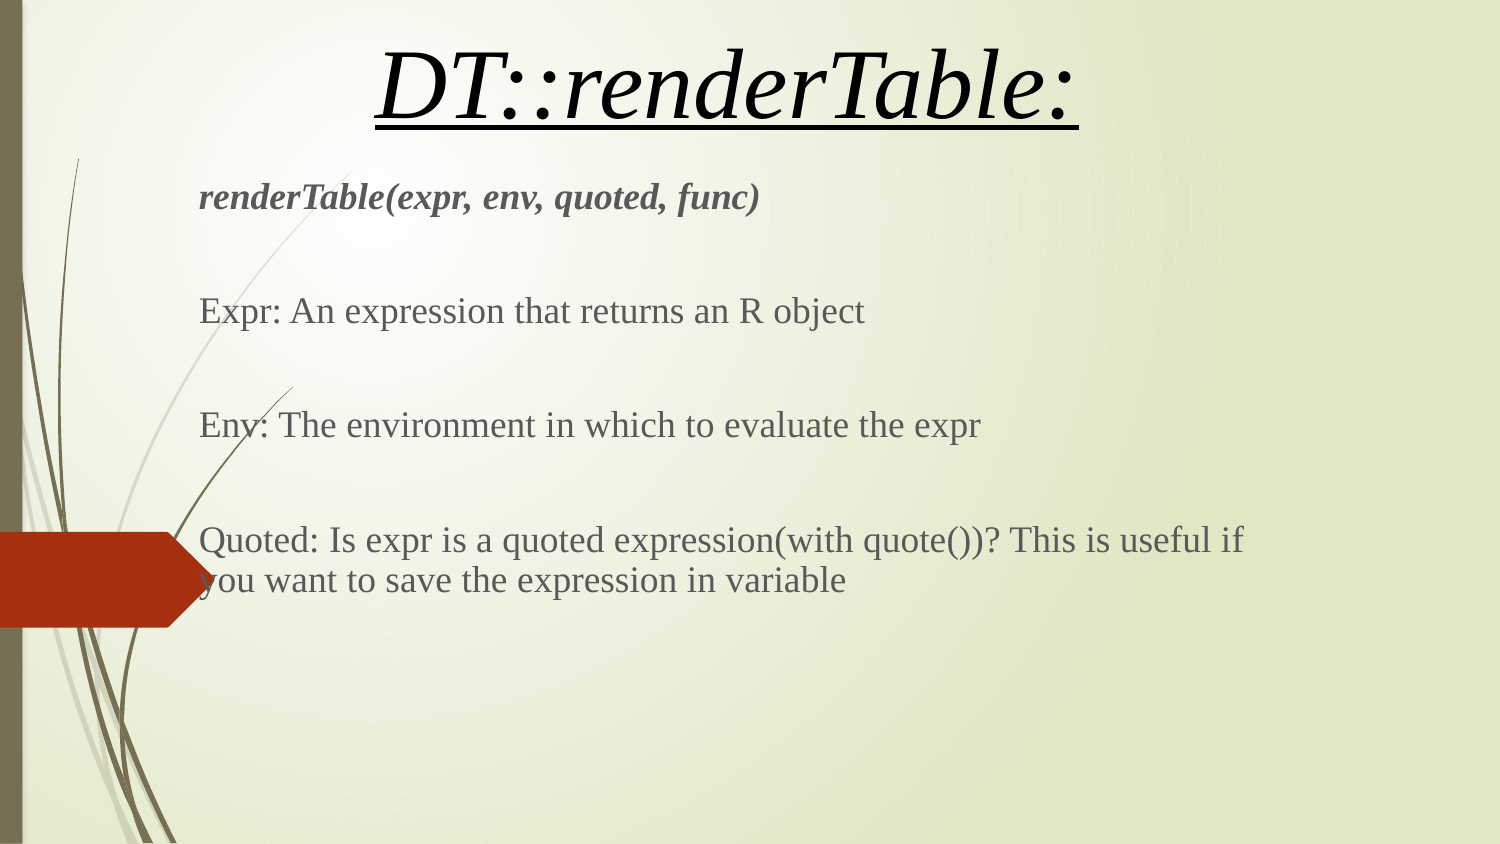

# DT::renderTable:
renderTable(expr, env, quoted, func)

Expr: An expression that returns an R object

Env: The environment in which to evaluate the expr

Quoted: Is expr is a quoted expression(with quote())? This is useful if you want to save the expression in variable